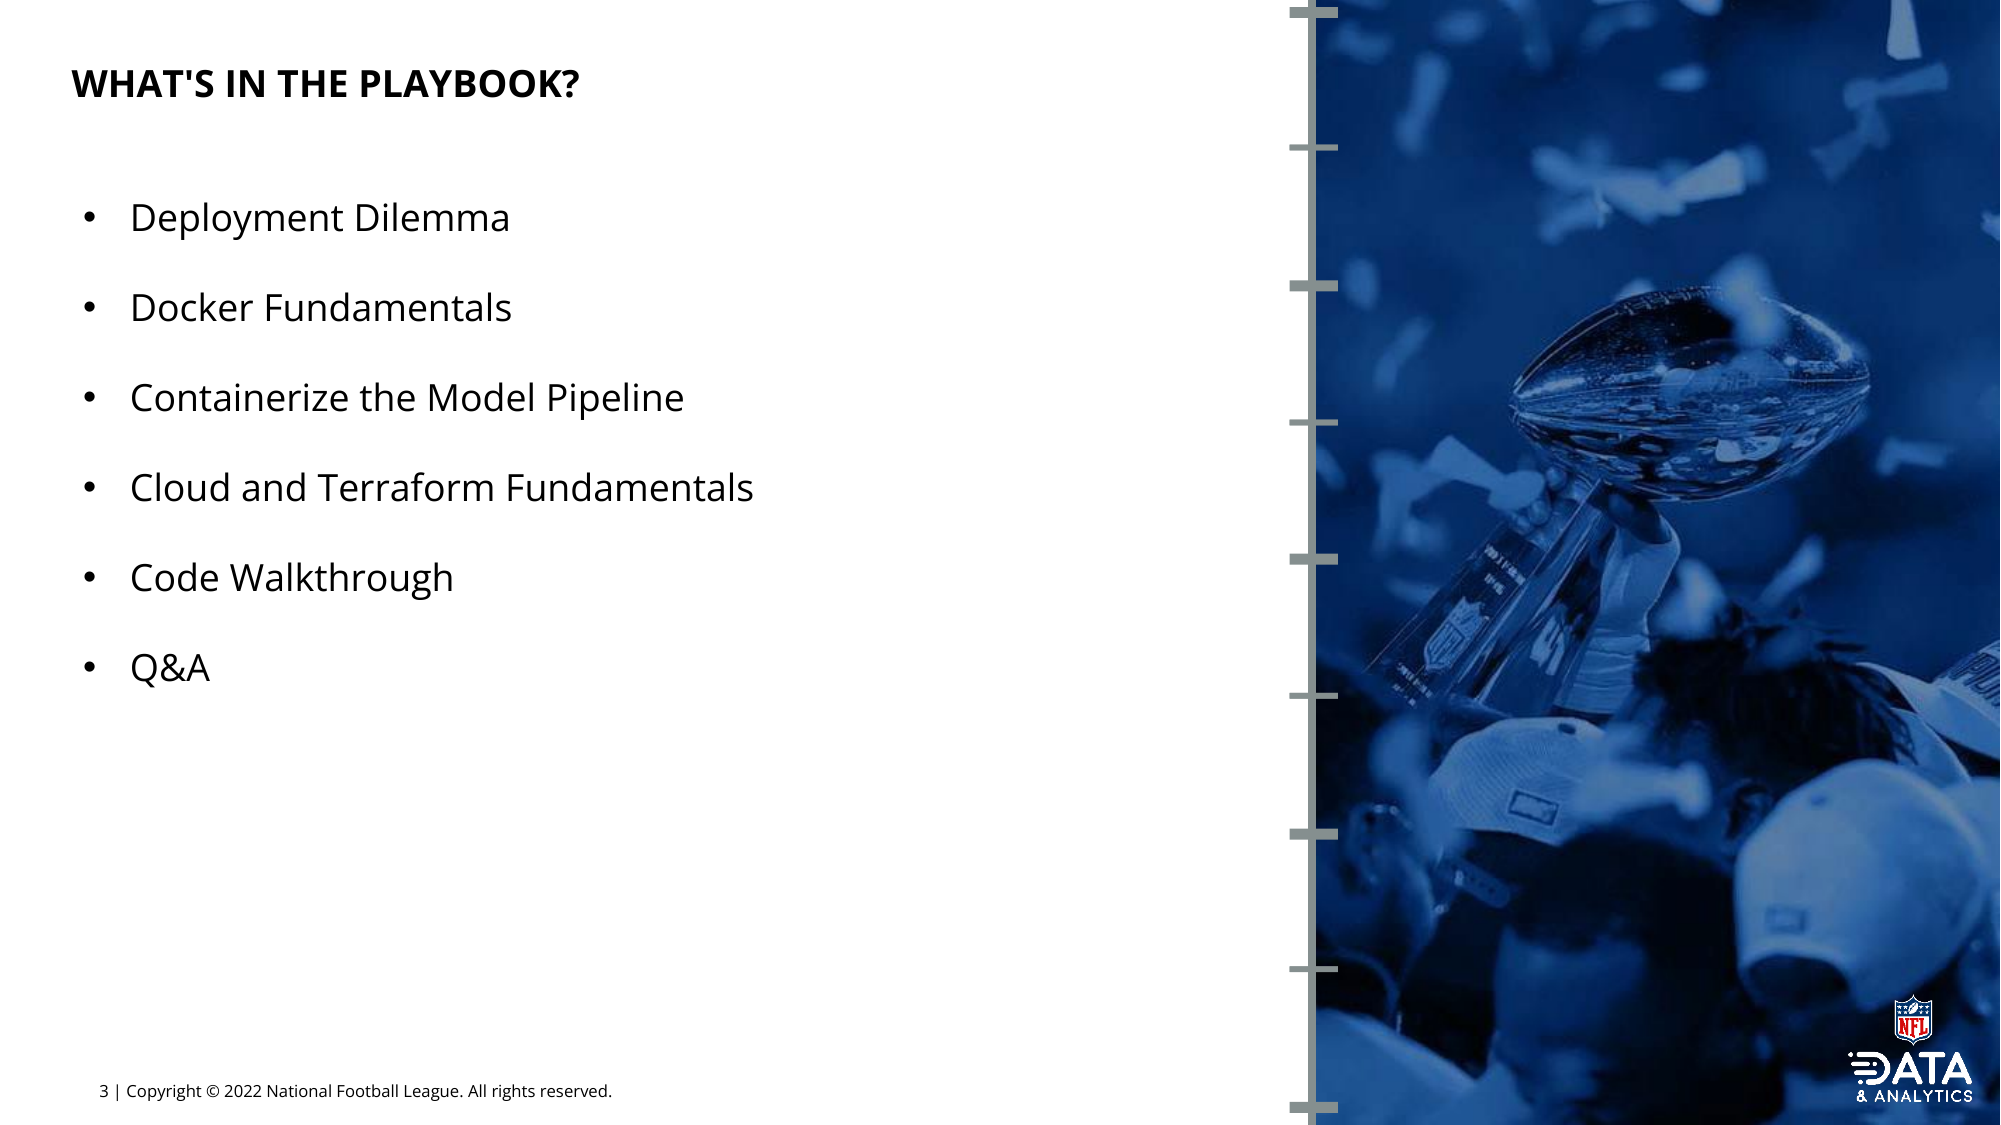

# What's In the playbook?
Deployment Dilemma
Docker Fundamentals
Containerize the Model Pipeline
Cloud and Terraform Fundamentals
Code Walkthrough
Q&A